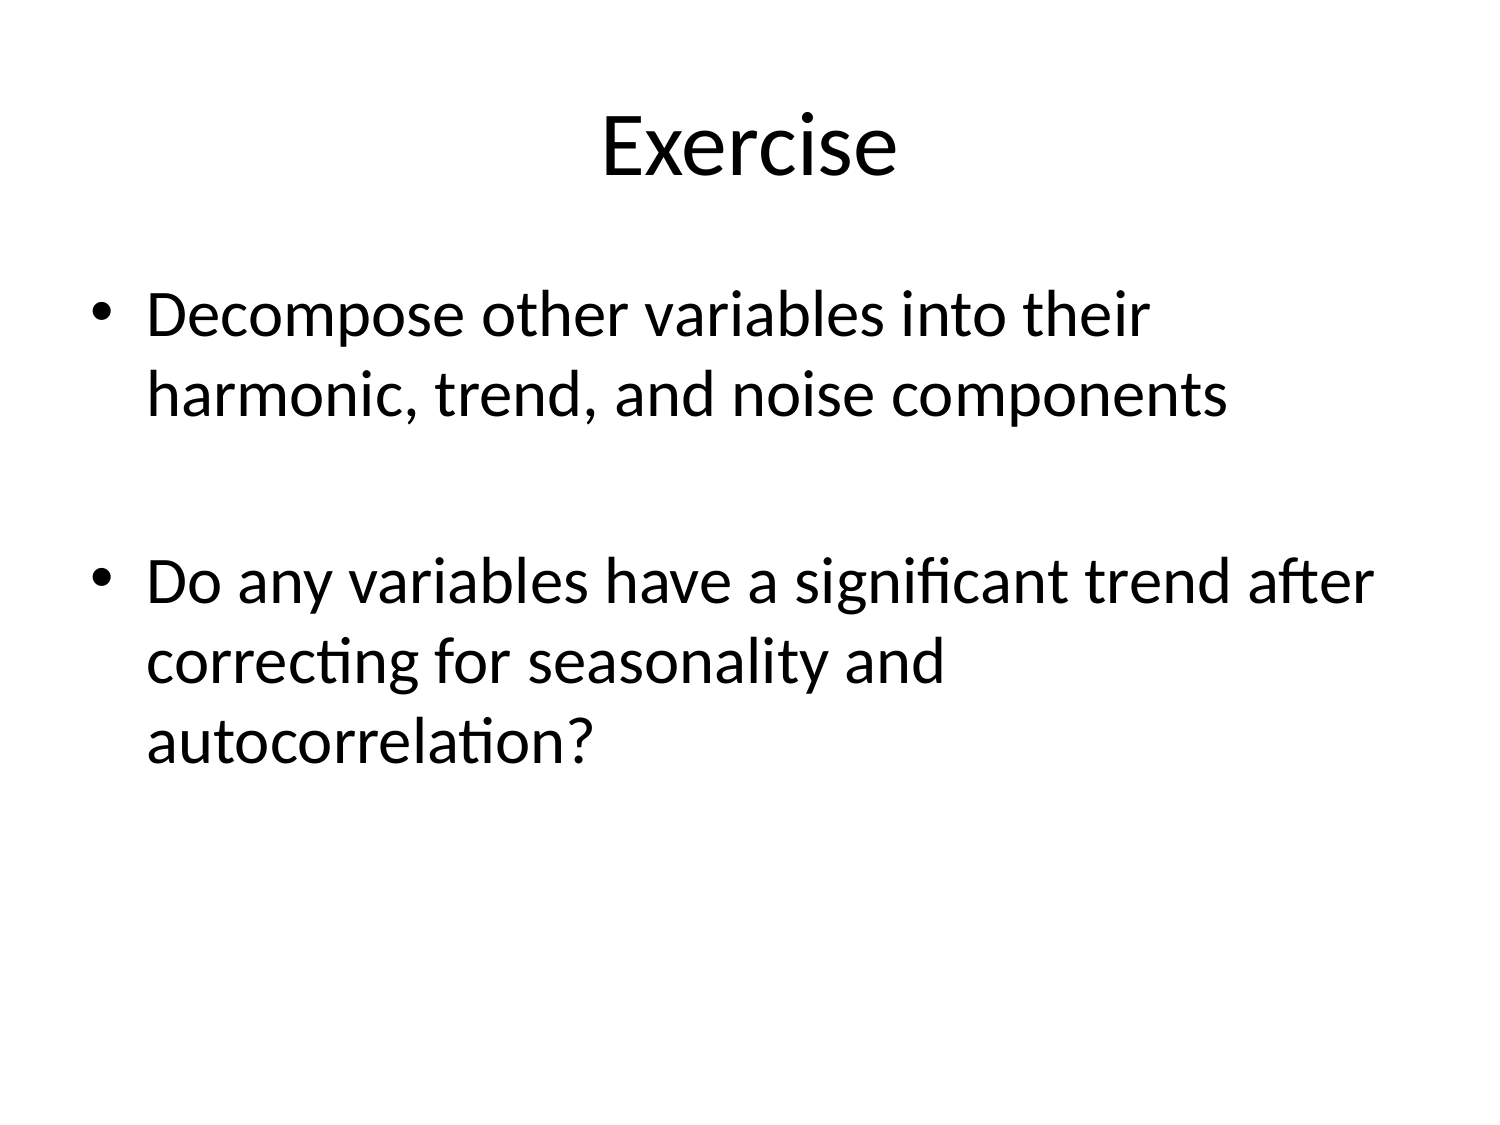

# Exercise
Decompose other variables into their harmonic, trend, and noise components

Do any variables have a significant trend after correcting for seasonality and autocorrelation?